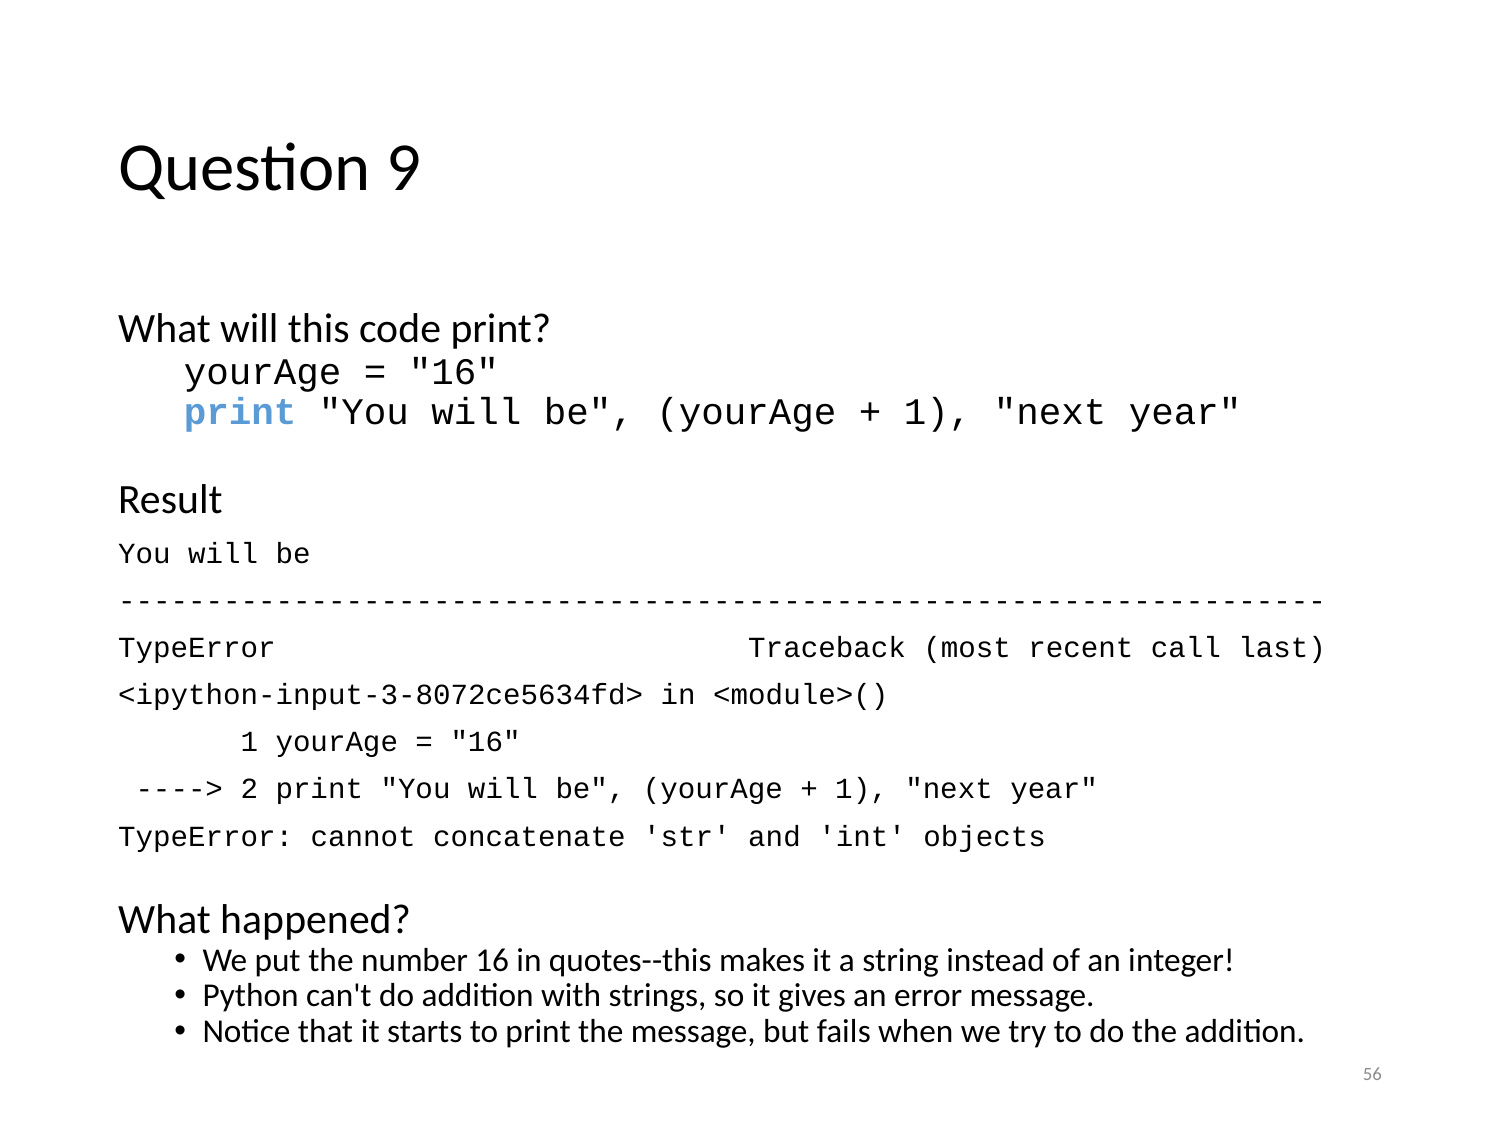

# Question 9
What will this code print?
yourAge = "16"
print "You will be", (yourAge + 1), "next year"
Result
You will be
---------------------------------------------------------------------
TypeError                           Traceback (most recent call last)
<ipython-input-3-8072ce5634fd> in <module>()
       1 yourAge = "16"
 ----> 2 print "You will be", (yourAge + 1), "next year"
TypeError: cannot concatenate 'str' and 'int' objects
What happened?
We put the number 16 in quotes--this makes it a string instead of an integer!
Python can't do addition with strings, so it gives an error message.
Notice that it starts to print the message, but fails when we try to do the addition.
56